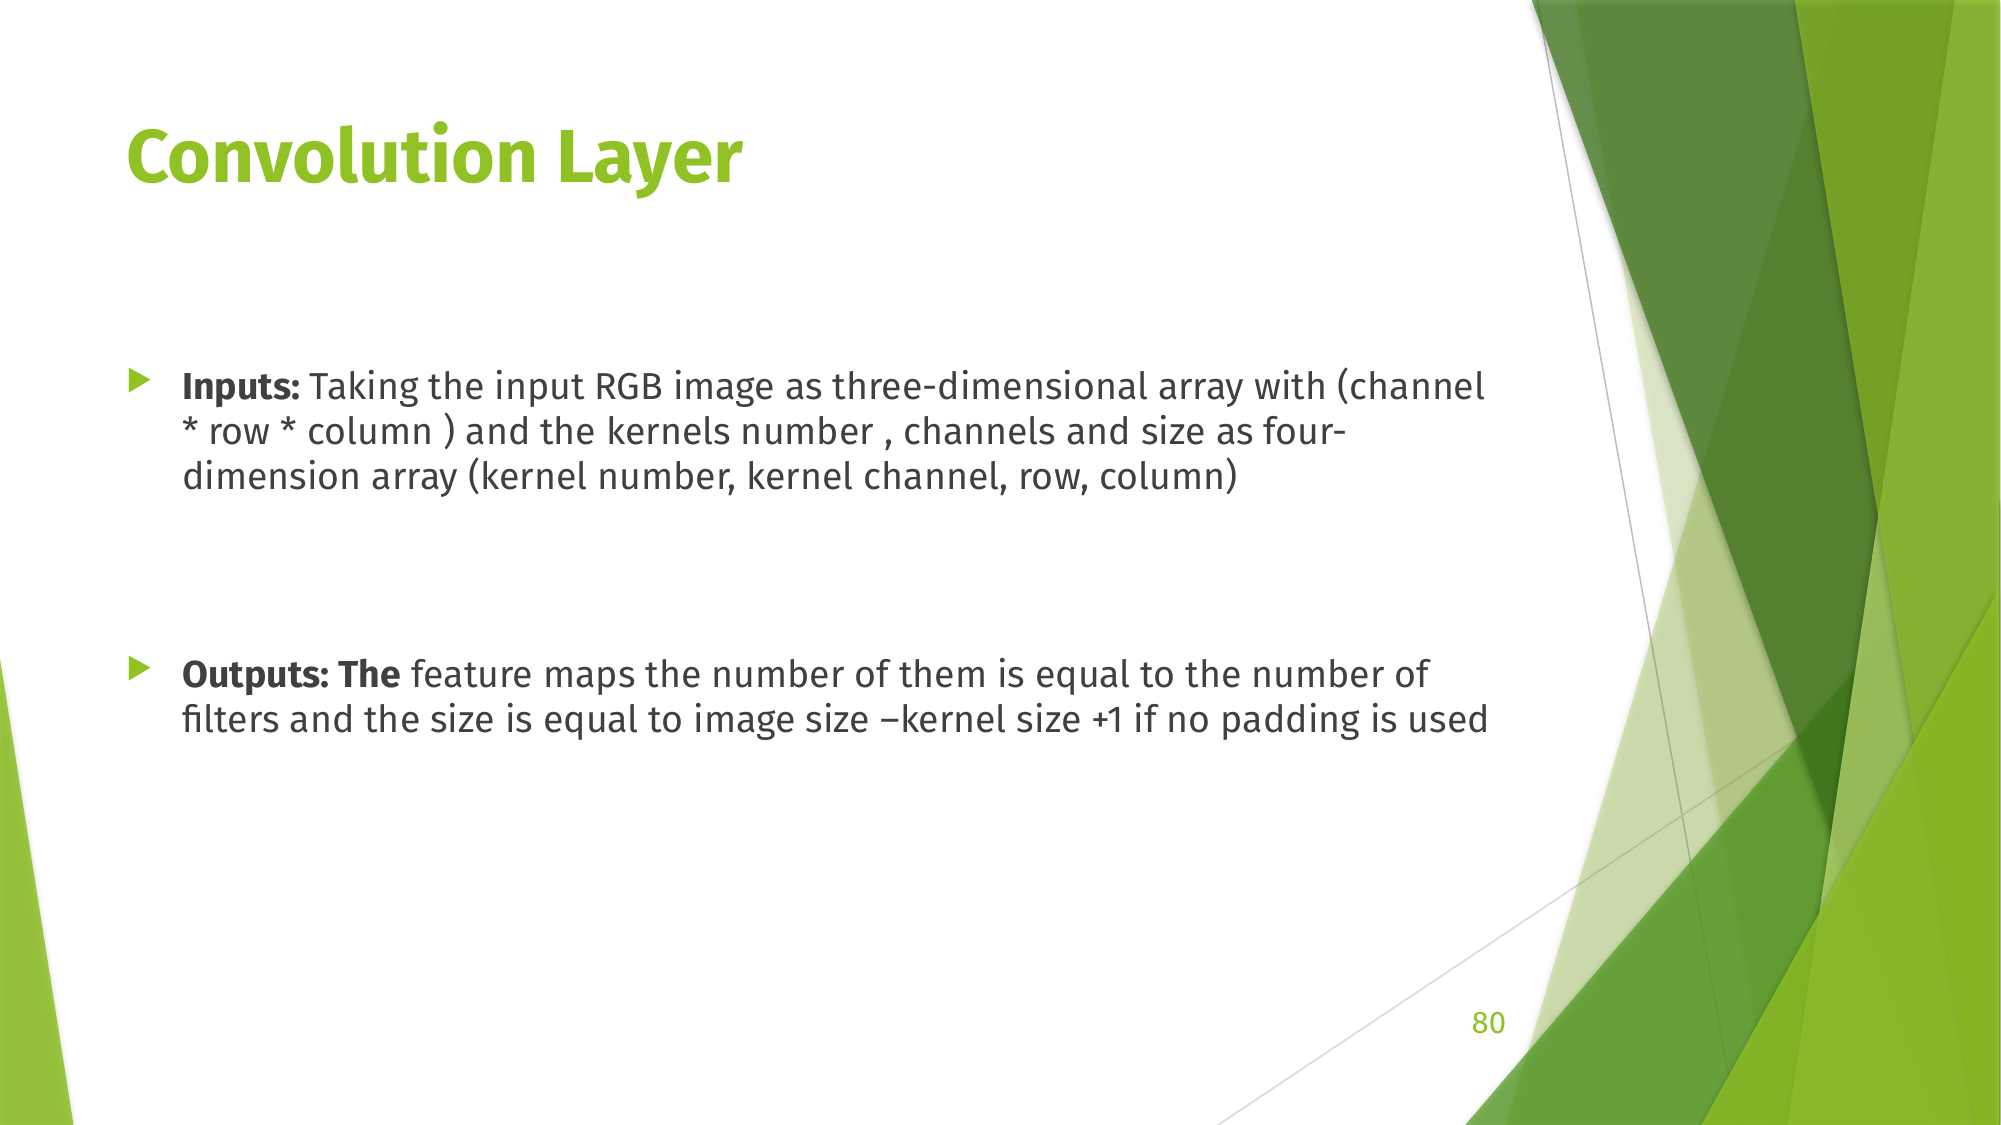

# Convolution Layer
Inputs: Taking the input RGB image as three-dimensional array with (channel * row * column ) and the kernels number , channels and size as four-dimension array (kernel number, kernel channel, row, column)

Outputs: The feature maps the number of them is equal to the number of filters and the size is equal to image size –kernel size +1 if no padding is used

80